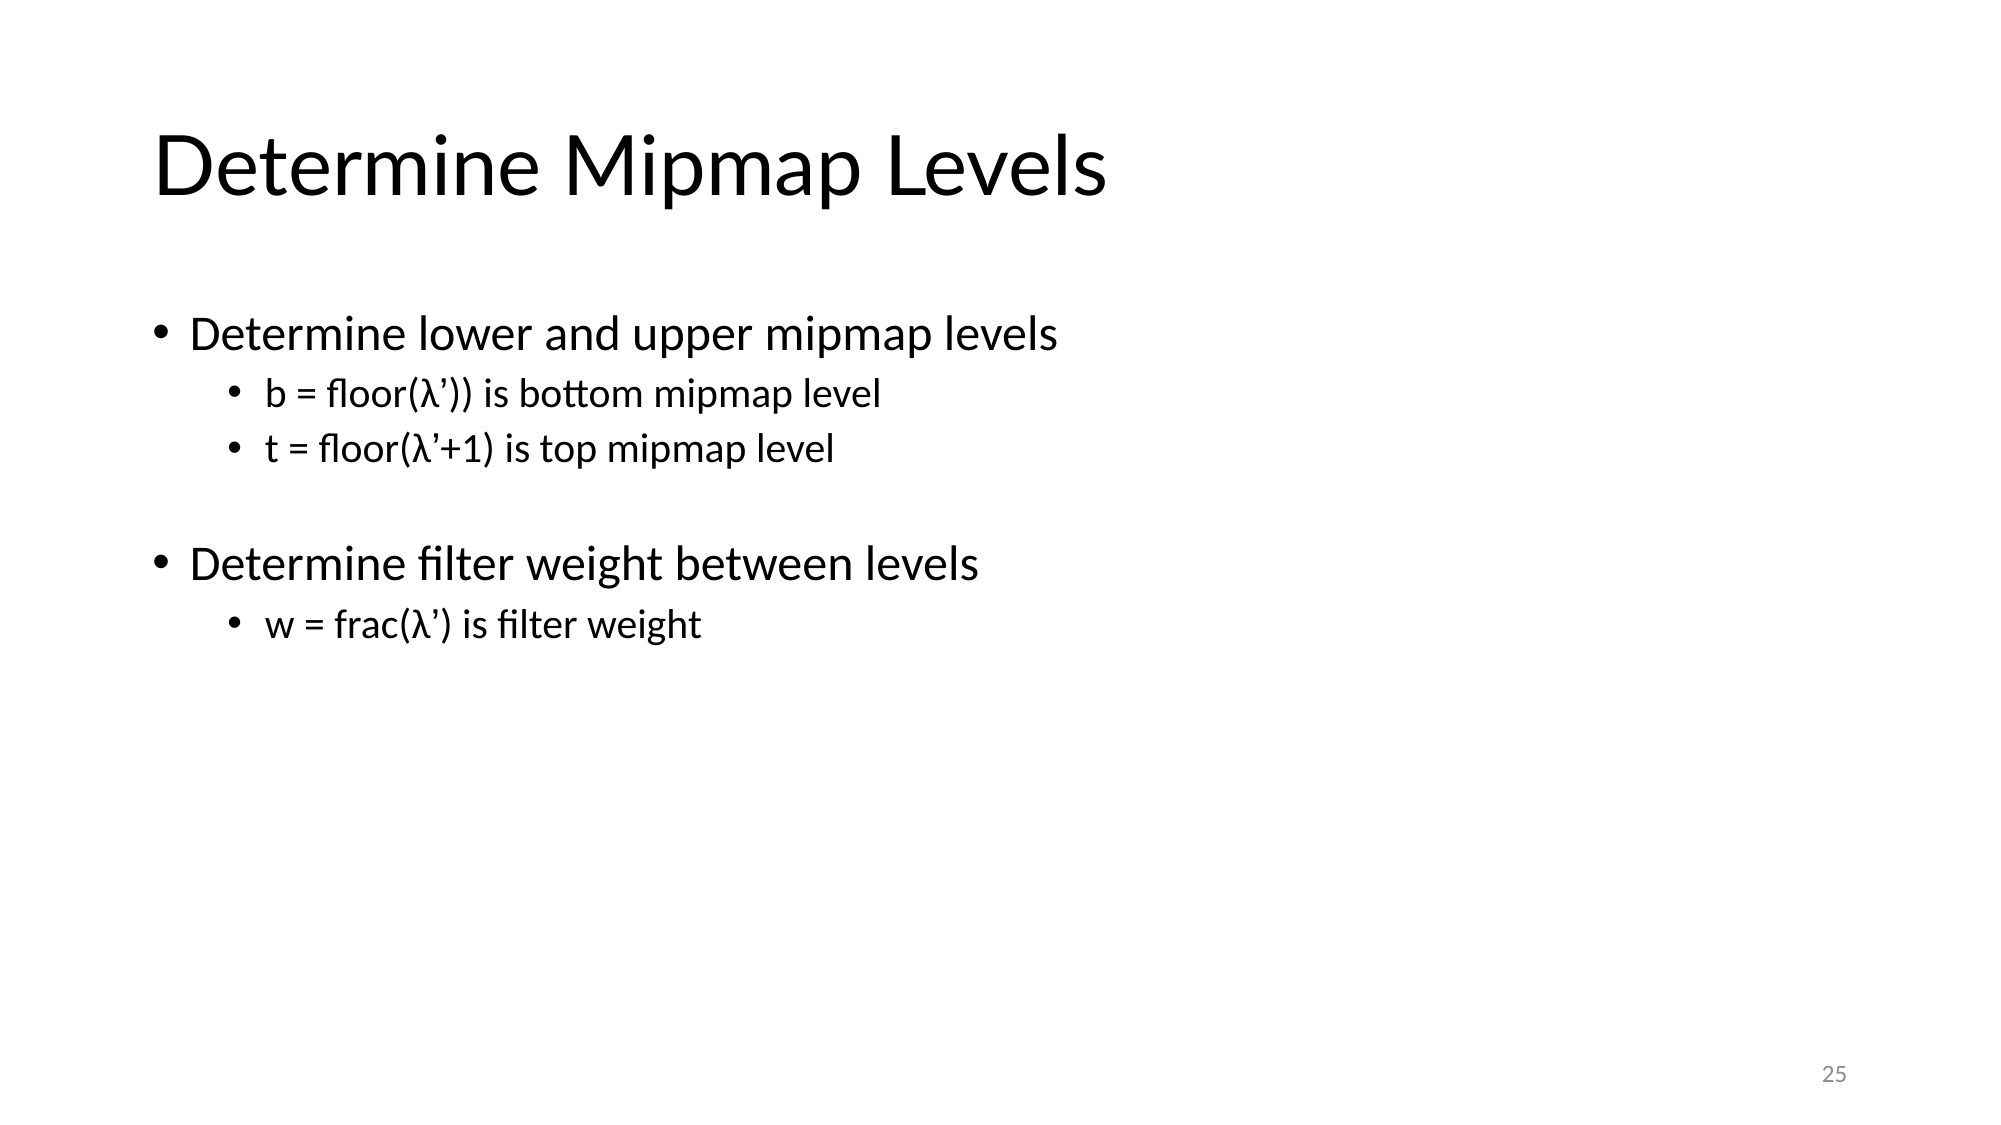

# Determine Mipmap Levels
Determine lower and upper mipmap levels
b = floor(λ’)) is bottom mipmap level
t = floor(λ’+1) is top mipmap level
Determine filter weight between levels
w = frac(λ’) is filter weight
25